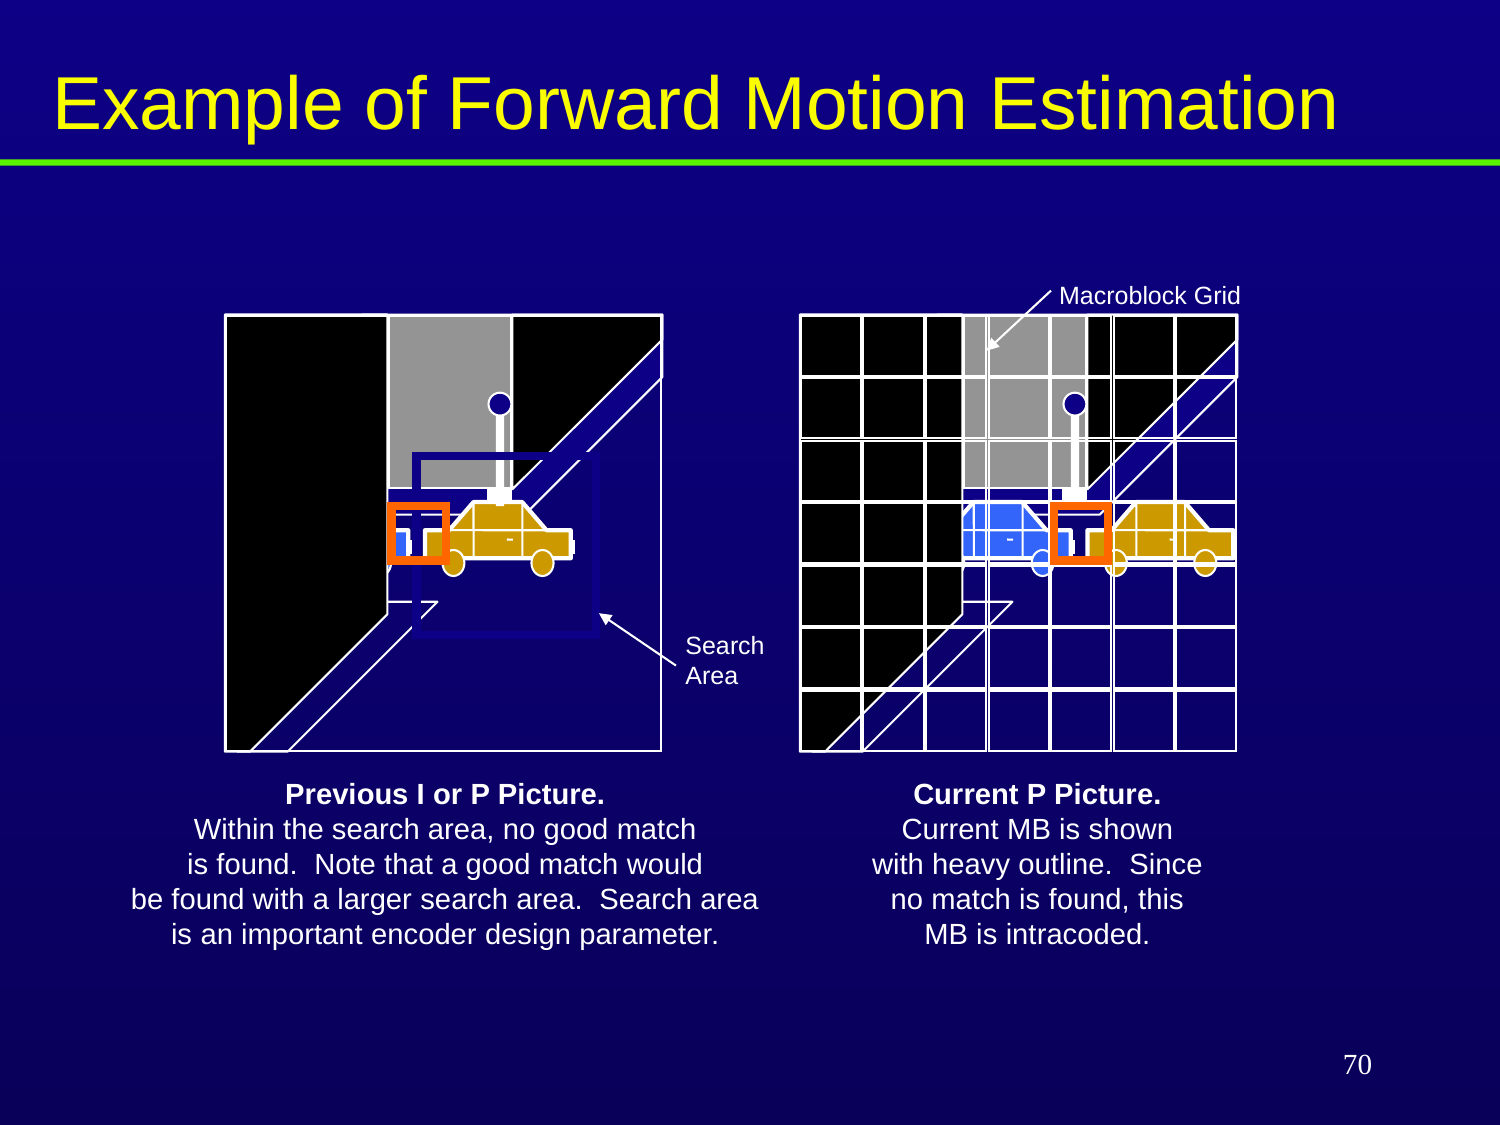

Example of Forward Motion Estimation
Macroblock Grid

Search
Area
Previous I or P Picture.
Within the search area, no good match
is found.  Note that a good match would
be found with a larger search area.  Search area
is an important encoder design parameter.
Current P Picture.
Current MB is shown
with heavy outline.  Since
no match is found, this
MB is intracoded.
70